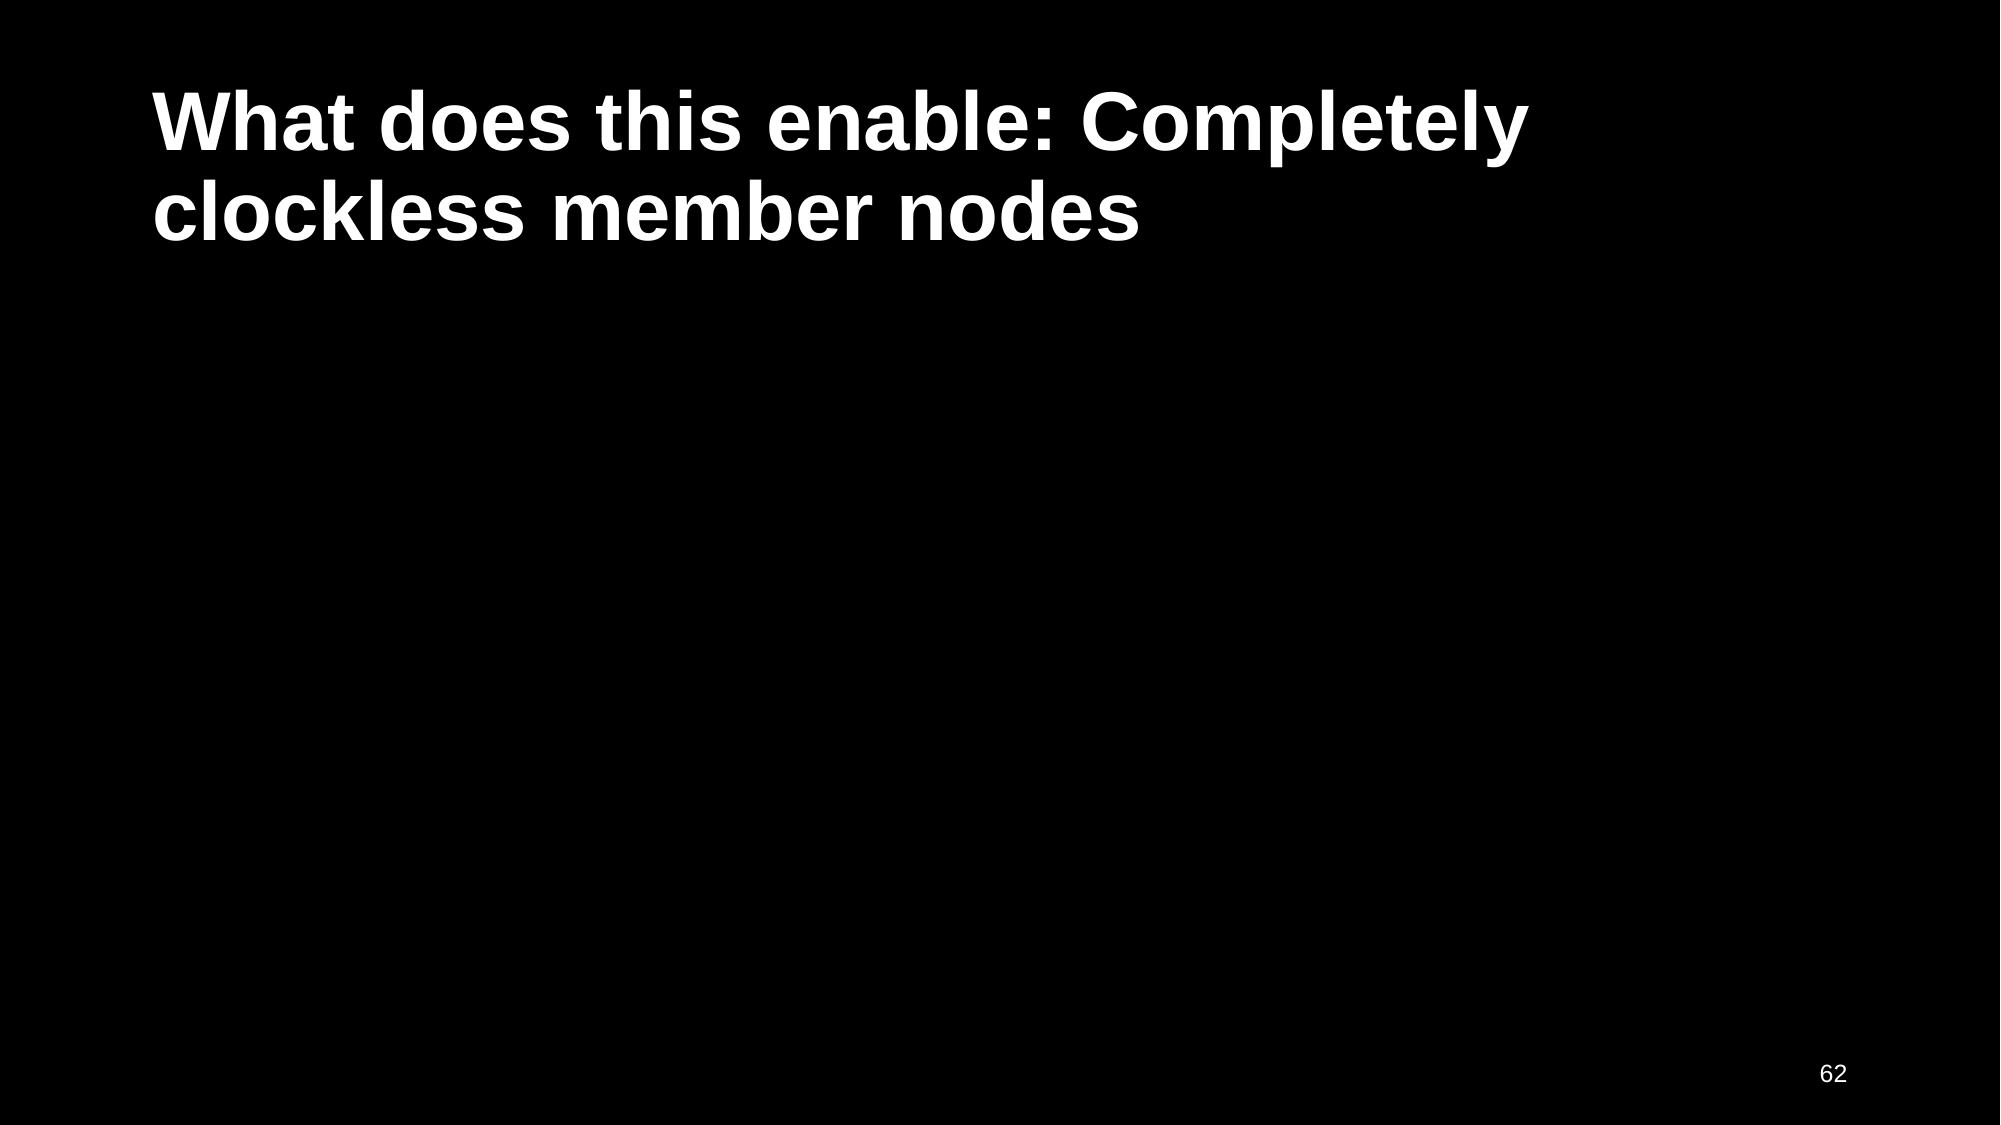

# What does this enable: Completely clockless member nodes

62